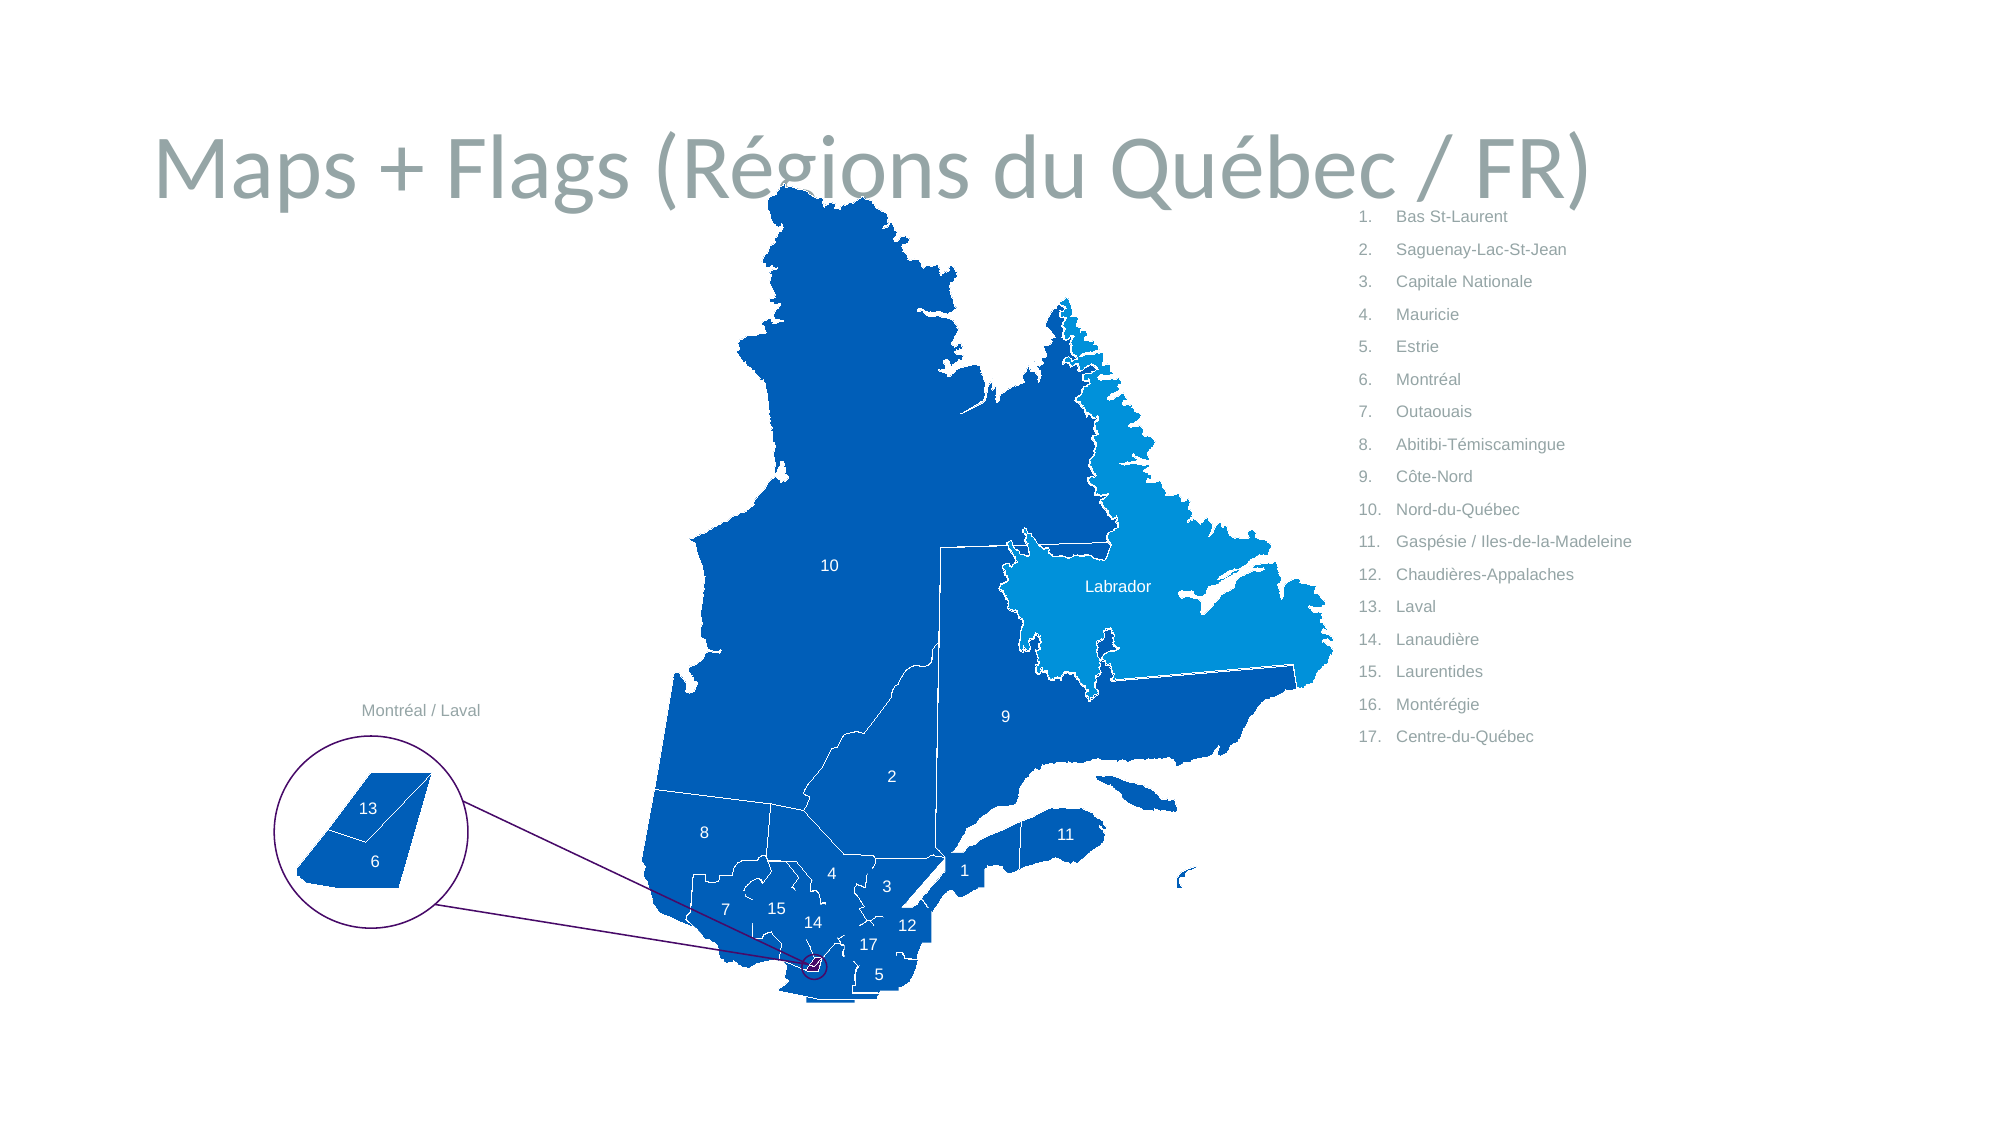

# Maps + Flags (Régions du Québec / FR)

Bas St-Laurent
Saguenay-Lac-St-Jean
Capitale Nationale
Mauricie
Estrie
Montréal
Outaouais
Abitibi-Témiscamingue
Côte-Nord
Nord-du-Québec
Gaspésie / Iles-de-la-Madeleine
Chaudières-Appalaches
Laval
Lanaudière
Laurentides
Montérégie
Centre-du-Québec

10

Labrador

Montréal / Laval

13
6

9
2

8
11

1

4

3
15
7

14
12

17

5

16